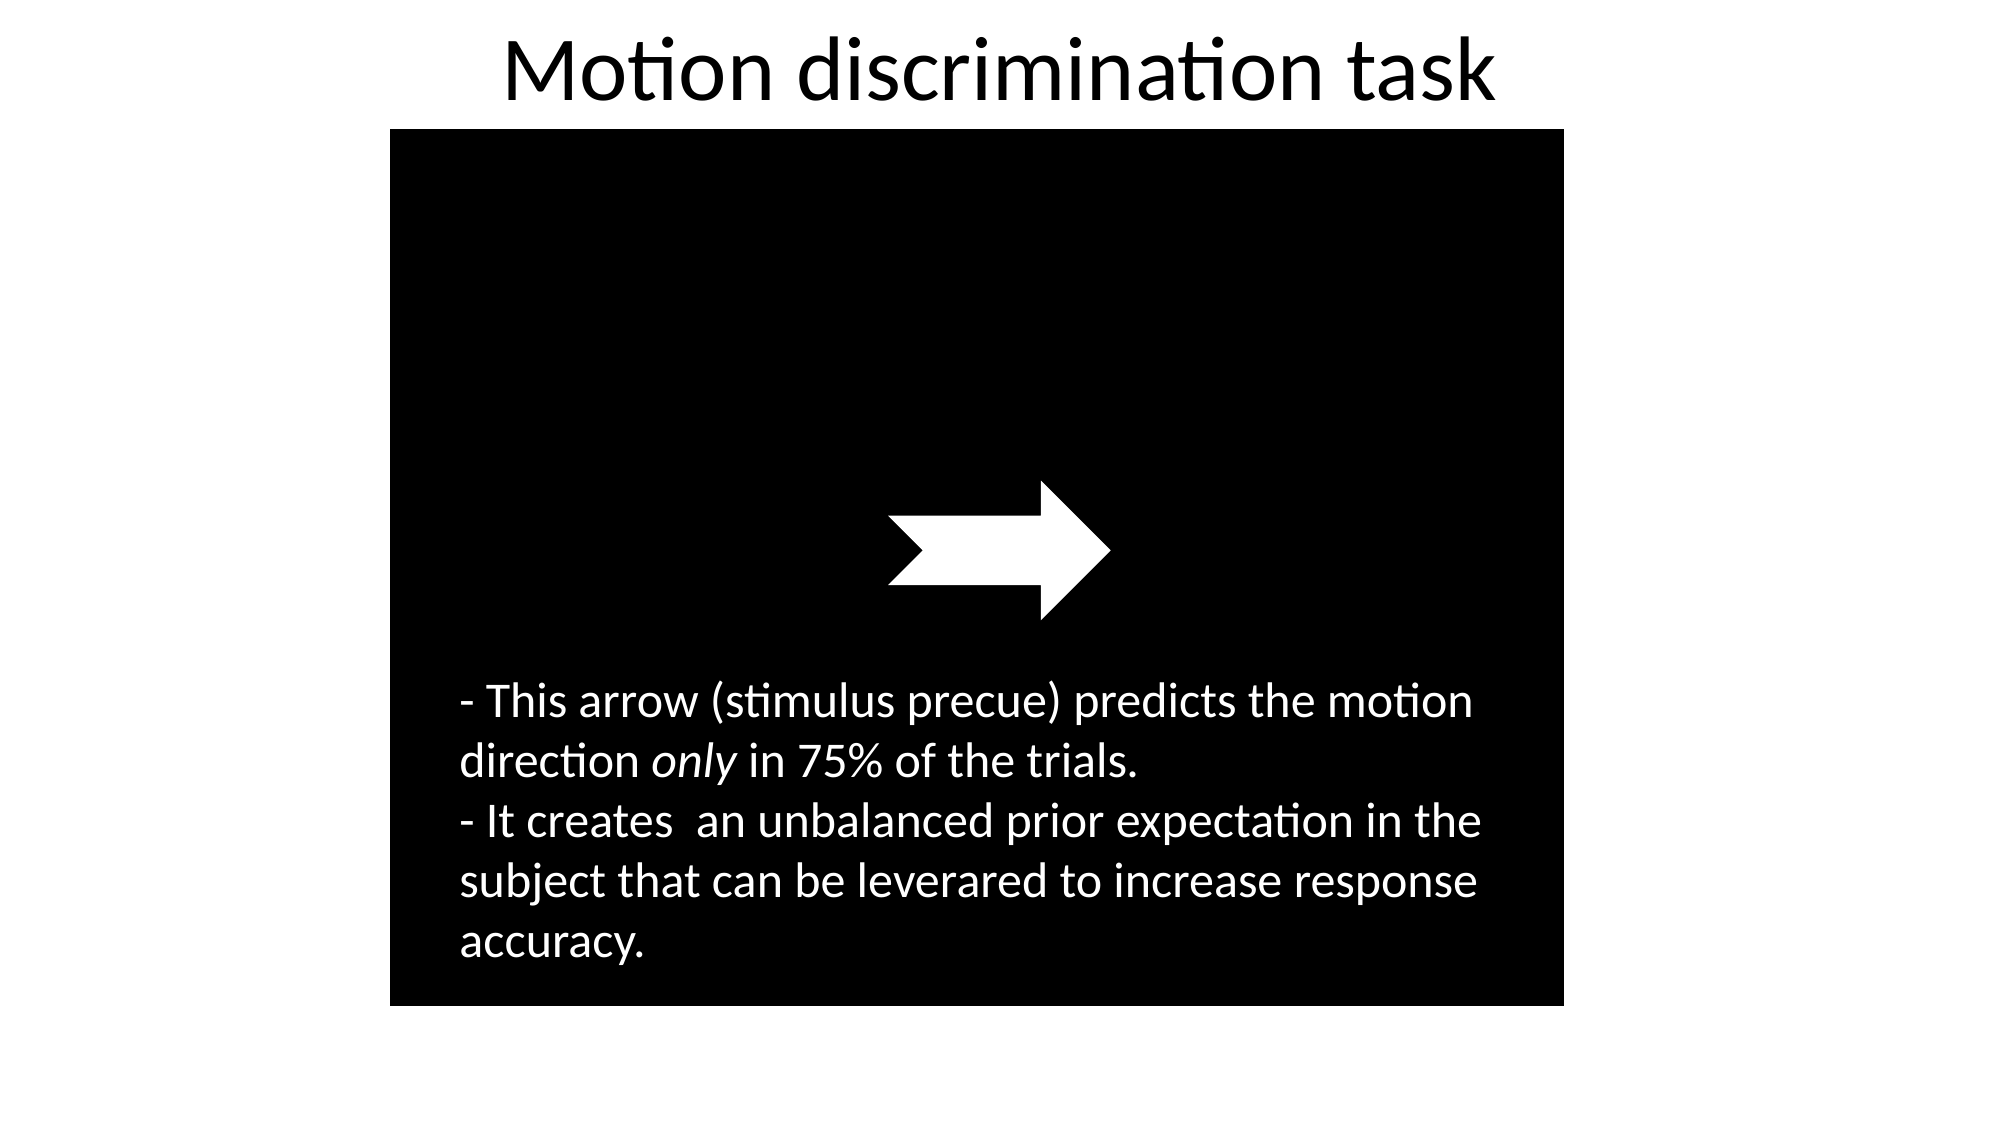

# Motion discrimination task

- This arrow (stimulus precue) predicts the motion direction only in 75% of the trials.
- It creates  an unbalanced prior expectation in the subject that can be leverared to increase response accuracy.